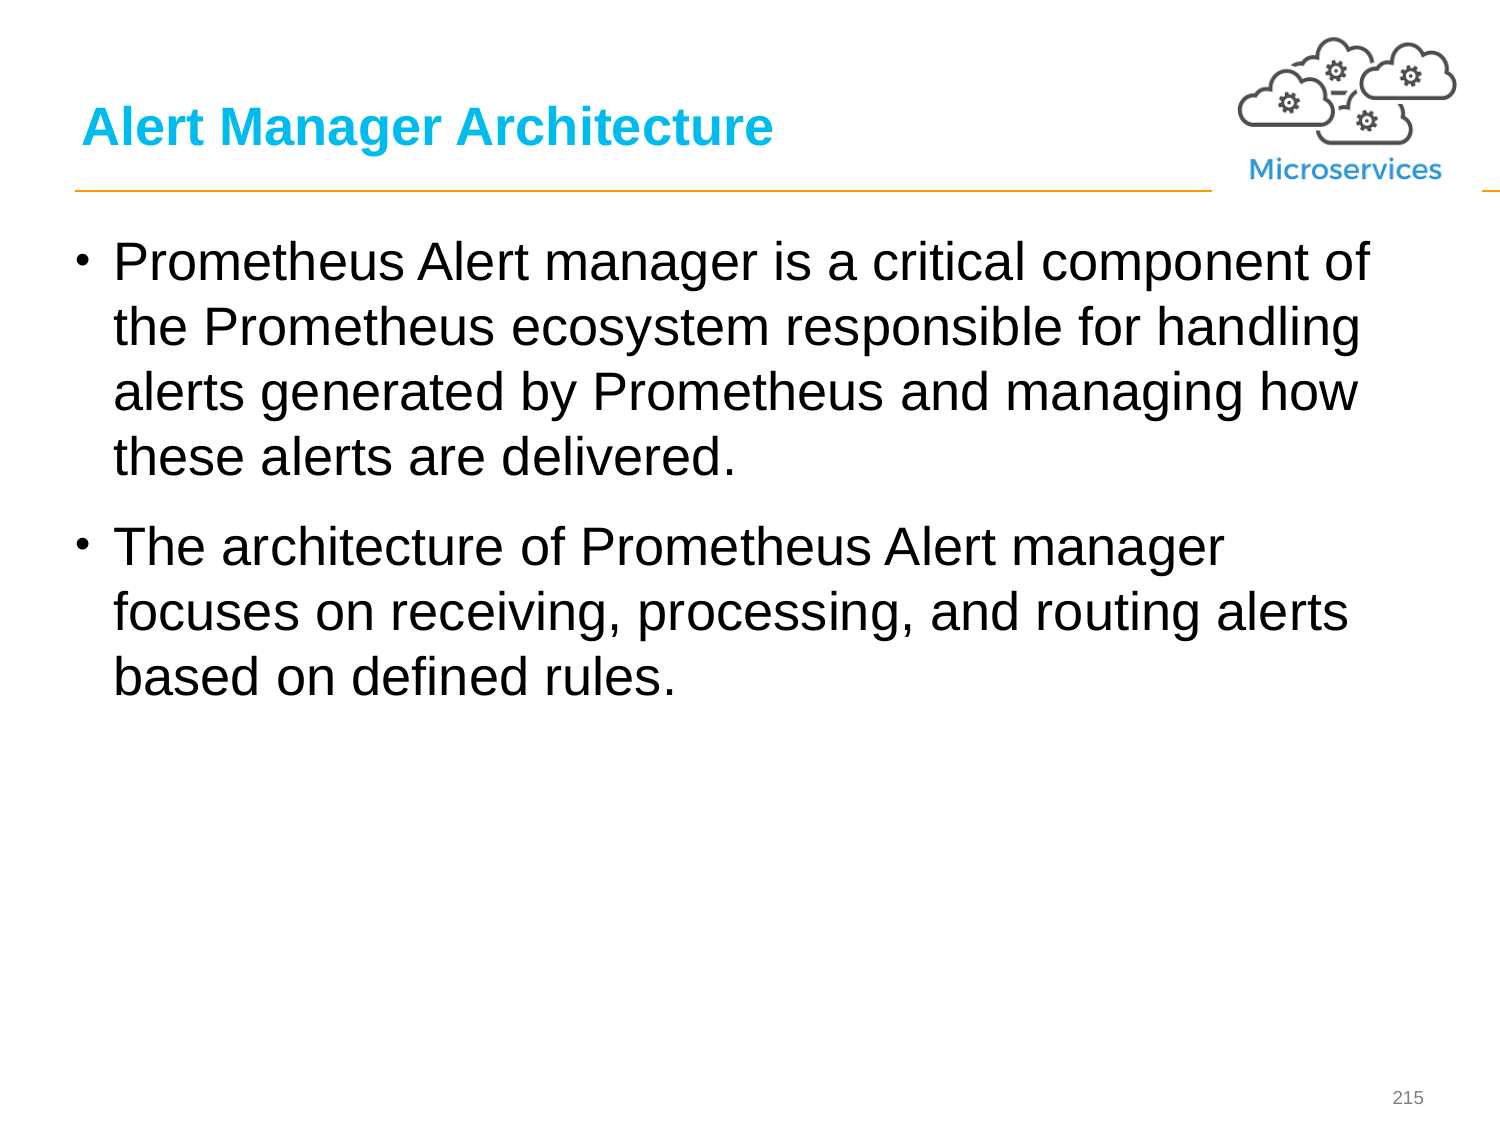

# Alert Manager Architecture
Prometheus Alert manager is a critical component of the Prometheus ecosystem responsible for handling alerts generated by Prometheus and managing how these alerts are delivered.
The architecture of Prometheus Alert manager focuses on receiving, processing, and routing alerts based on defined rules.